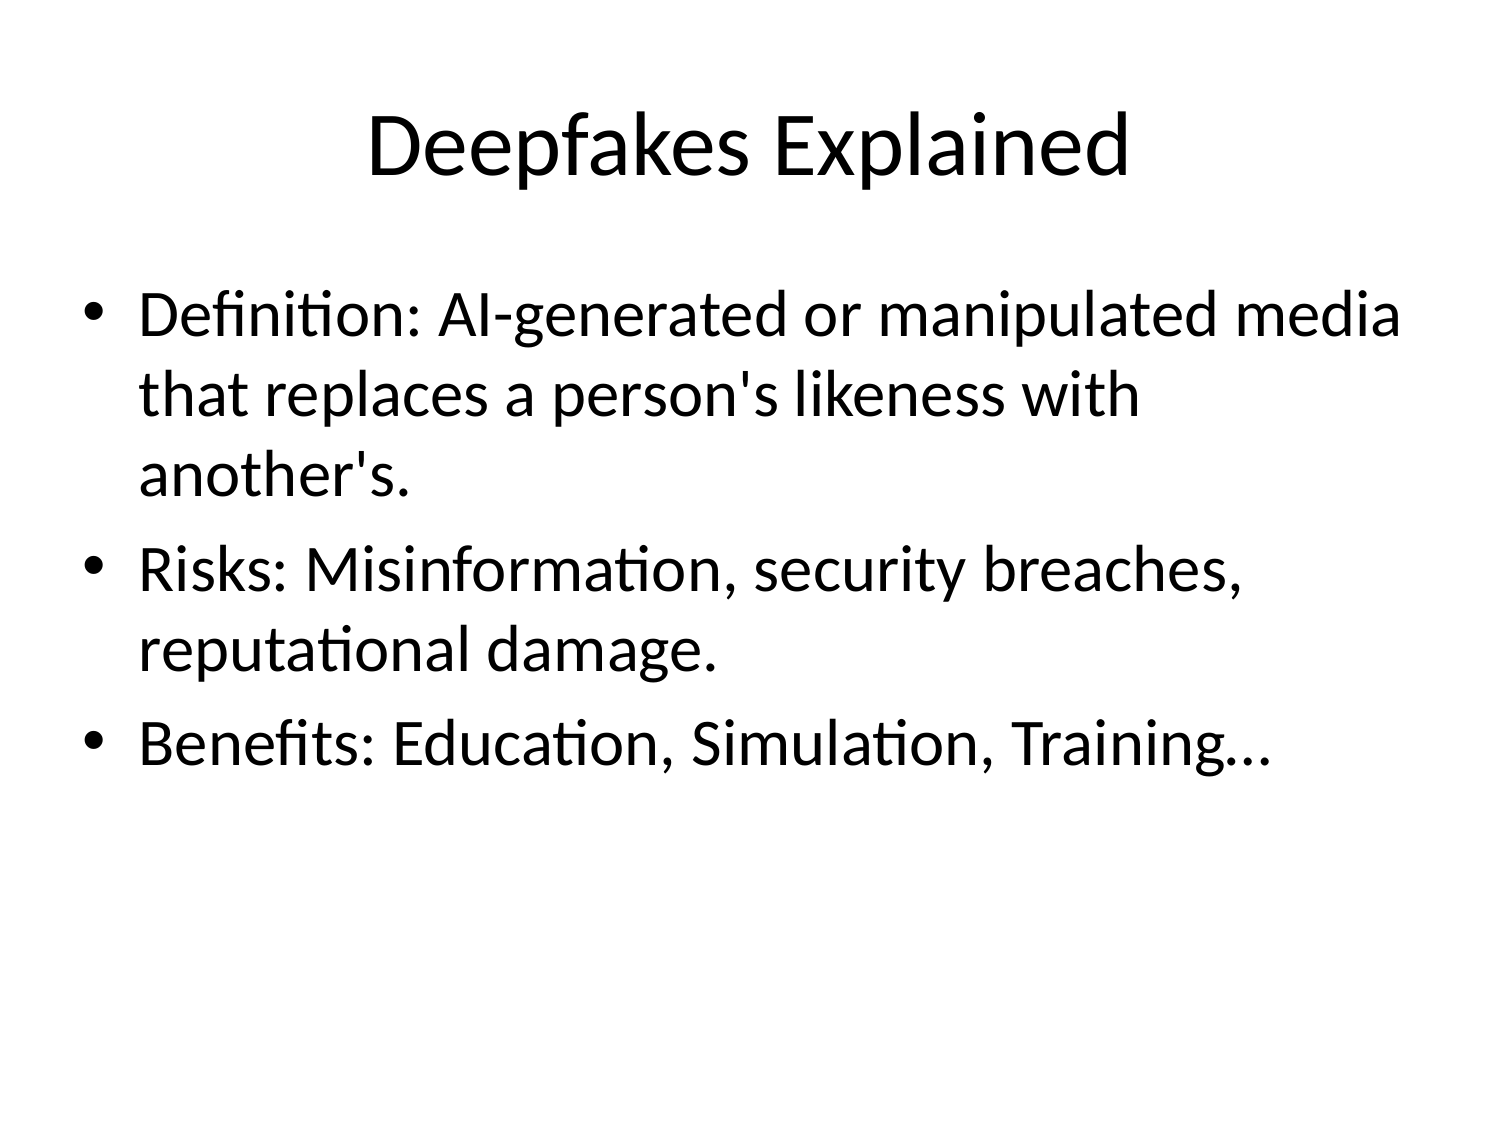

# Deepfakes Explained
Definition: AI-generated or manipulated media that replaces a person's likeness with another's.
Risks: Misinformation, security breaches, reputational damage.
Benefits: Education, Simulation, Training…